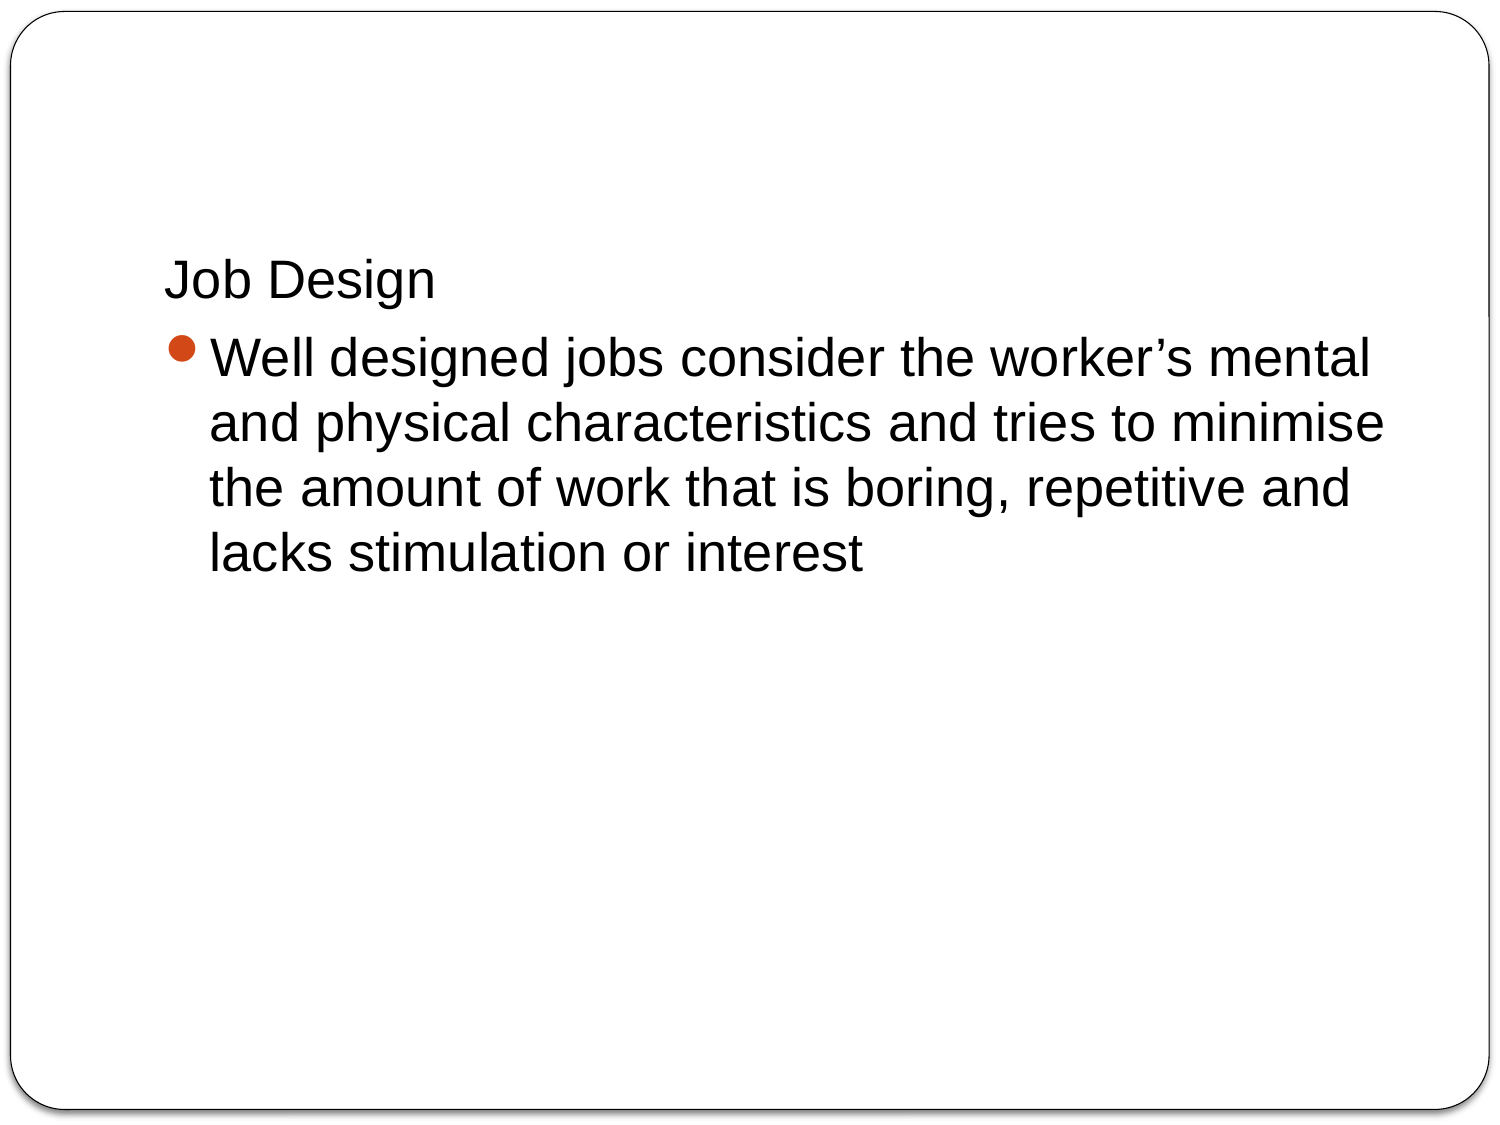

#
Job Design
Well designed jobs consider the worker’s mental and physical characteristics and tries to minimise the amount of work that is boring, repetitive and lacks stimulation or interest